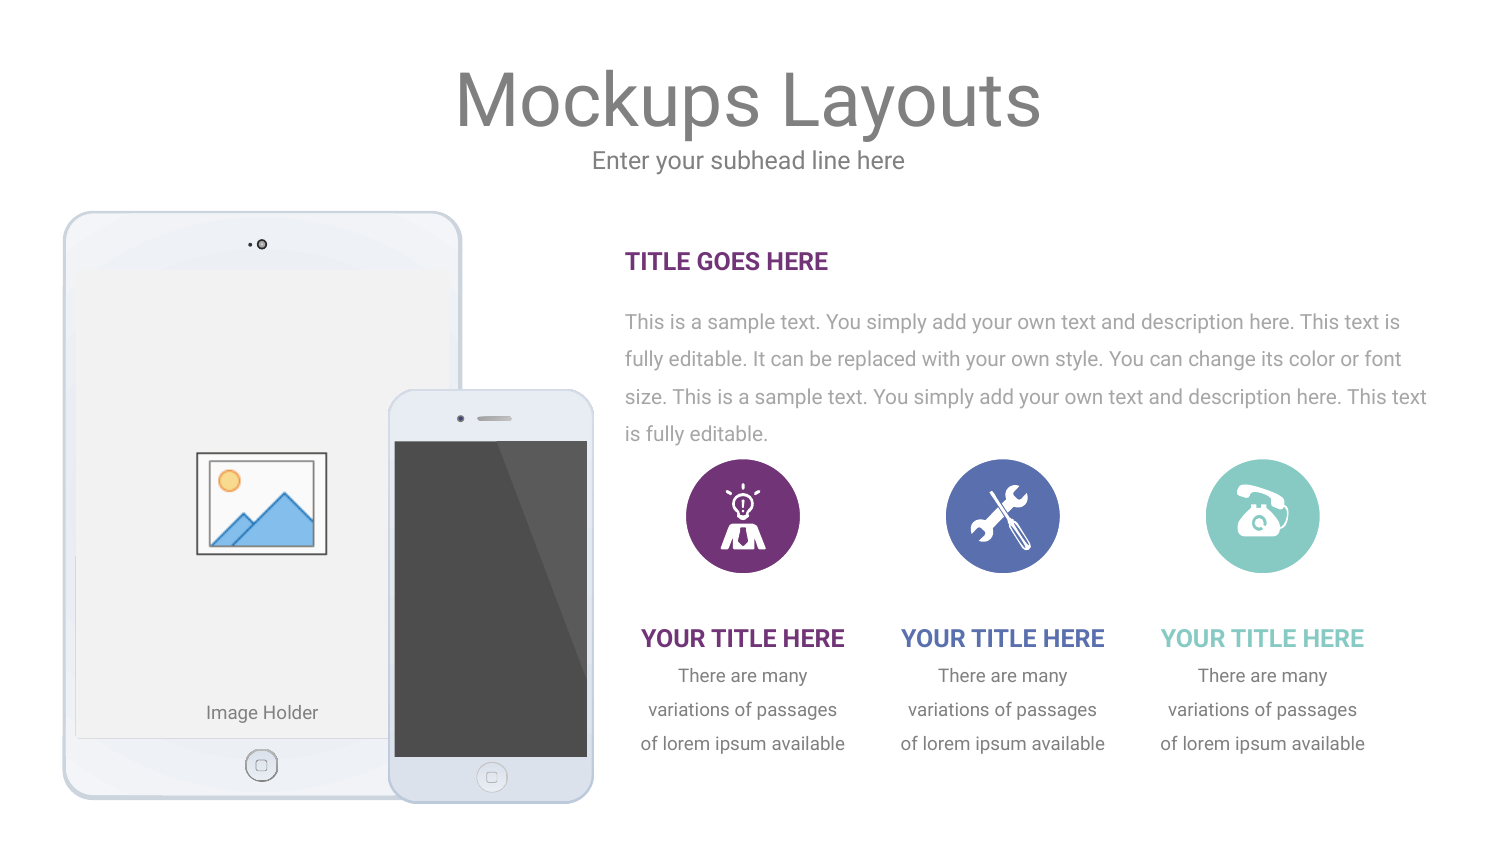

# Mockups Layouts
Enter your subhead line here

TITLE GOES HERE
This is a sample text. You simply add your own text and description here. This text is fully editable. It can be replaced with your own style. You can change its color or font size. This is a sample text. You simply add your own text and description here. This text is fully editable.

YOUR TITLE HERE
There are many variations of passages of lorem ipsum available
YOUR TITLE HERE
There are many variations of passages of lorem ipsum available
YOUR TITLE HERE
There are many variations of passages of lorem ipsum available